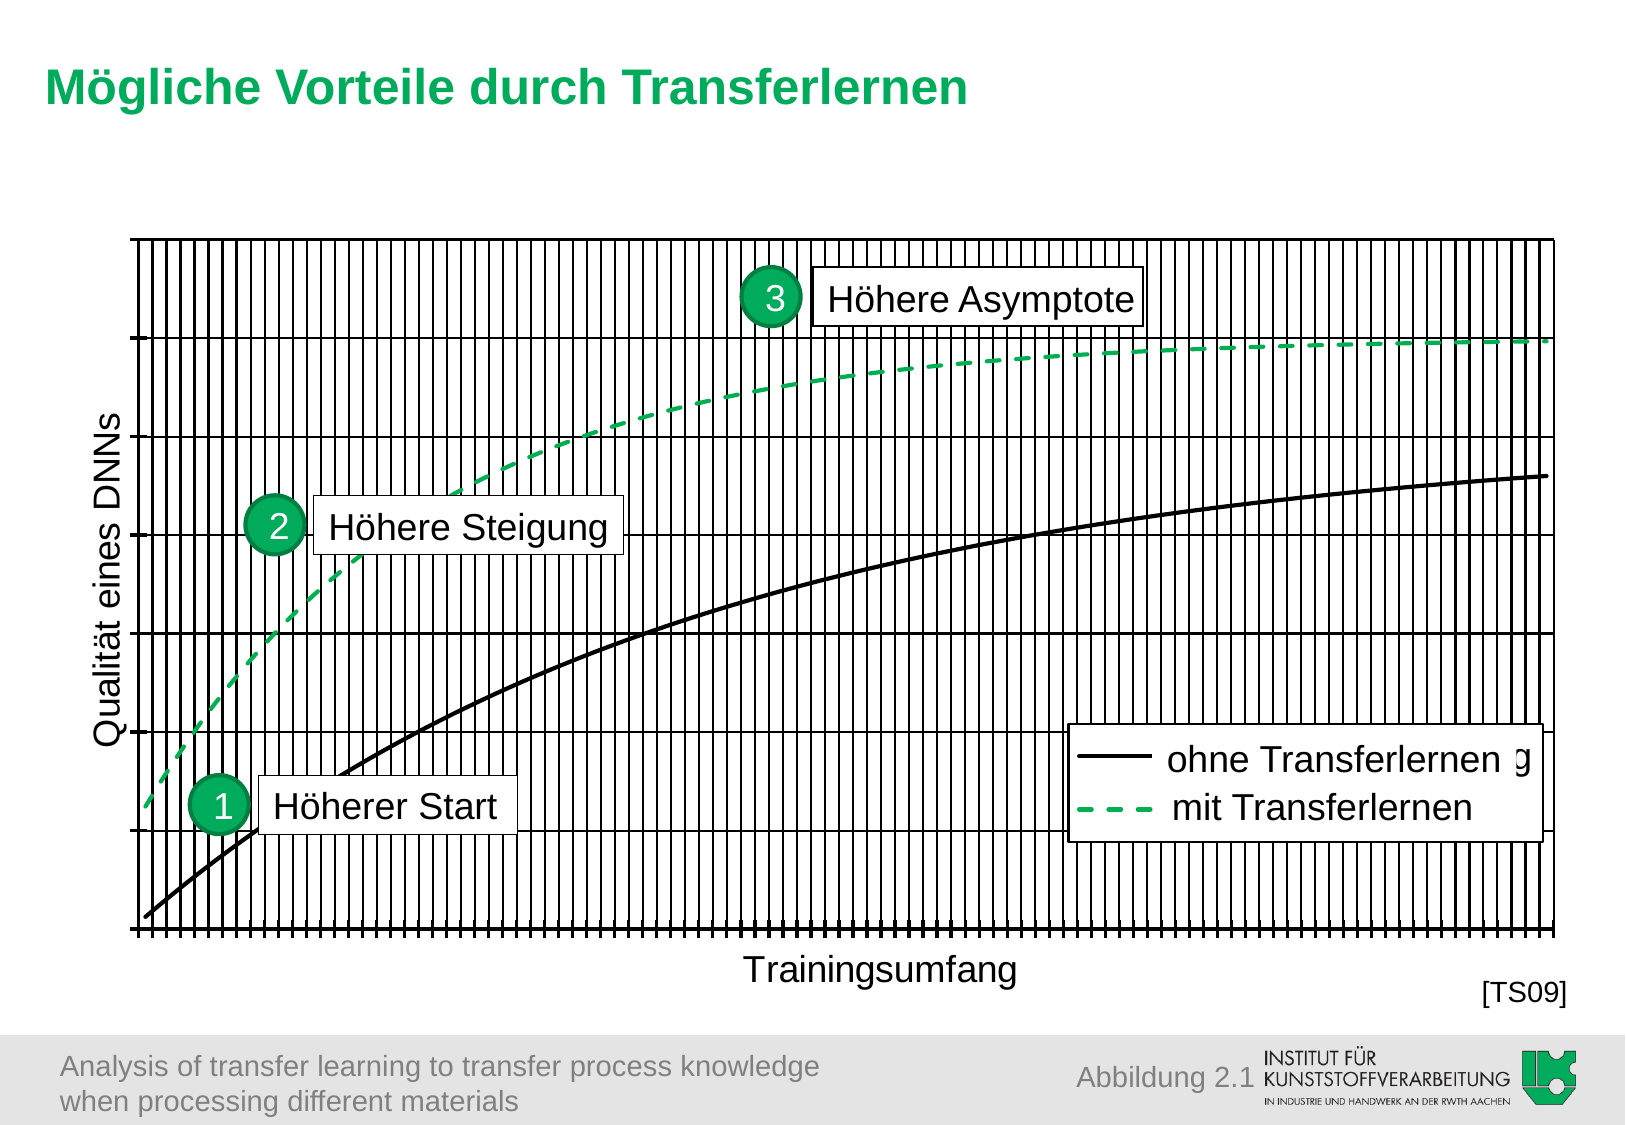

# Mögliche Vorteile durch Transferlernen

### Chart

| Category | No Transfer Learning | Transfer Learning |
|---|---|---|
| 0 | 0.0246900879716674 | 0.248770575499286 |
| 0.1 | 0.048770575499286 | 0.29516258196404 |
| 0.2 | 0.0722565136714471 | 0.339292023574942 |
| 0.3 | 0.0951625819640405 | 0.381269246922018 |
| 0.4 | 0.117503097415405 | 0.421199216928595 |
| 0.5 | 0.139292023574942 | 0.459181779318282 |
| 0.6 | 0.160542979230793 | 0.495311910281287 |
| 0.7 | 0.181269246922018 | 0.529679953964361 |
| 0.8 | 0.201483781240623 | 0.562371848378227 |
| 0.9 | 0.221199216928595 | 0.593469340287367 |
| 1 | 0.240427876775032 | 0.623050189619513 |
| 1.1000000000000001 | 0.259181779318282 | 0.651188363905974 |
| 1.2 | 0.277472646357928 | 0.677954223238984 |
| 1.3 | 0.295311910281287 | 0.703414696208591 |
| 1.4 | 0.312710721209028 | 0.727633447258985 |
| 1.5 | 0.329679953964361 | 0.750671035882778 |
| 1.6 | 0.346230214870153 | 0.772585068051273 |
| 1.7 | 0.362371848378227 | 0.793430340259401 |
| 1.8 | 0.37811494353498 | 0.813258976545499 |
| 1.9 | 0.393469340287367 | 0.832120558828558 |
| 2 | 0.408444635633185 | 0.850062250888845 |
| 2.1 | 0.423050189619513 | 0.86712891630192 |
| 2.2000000000000002 | 0.437295131193044 | 0.883363230620947 |
| 2.2999999999999998 | 0.451188363905974 | 0.898805788087798 |
| 2.4 | 0.46473857148101 | 0.91349520313981 |
| 2.5 | 0.477954223238984 | 0.927468206965987 |
| 2.6 | 0.490843579392451 | 0.940759739354109 |
| 2.7 | 0.50341469620859 | 0.953403036058394 |
| 2.8 | 0.515675431044638 | 0.965429711906202 |
| 2.9 | 0.527633447258985 | 0.97686983985157 |
| 3 | 0.539296219001034 | 0.987752026173257 |
| 3.1 | 0.550671035882778 | 0.998103482005345 |
| 3.2 | 0.561765007535051 | 1.00795009137925 |
| 3.3 | 0.572585068051273 | 1.01731647594727 |
| 3.4 | 0.583137980321492 | 1.02622605654955 |
| 3.5 | 0.593430340259401 | 1.03470111177841 |
| 3.6 | 0.603468580925007 | 1.04276283368637 |
| 3.7 | 0.613258976545499 | 1.05043138077736 |
| 3.8 | 0.622807646436843 | 1.05772592841349 |
| 3.9 | 0.632120558828558 | 1.06466471676339 |
| 4 | 0.641203534594048 | 1.0712650964122 |
| 4.0999999999999996 | 0.650062250888845 | 1.07754357174702 |
| 4.2 | 0.658702244699006 | 1.0835158422265 |
| 4.3 | 0.667128916301921 | 1.08919684163767 |
| 4.4000000000000004 | 0.67534753264165 | 1.09460077543814 |
| 4.5 | 0.683363230620947 | 1.0997411562772 |
| 4.5999999999999996 | 0.69118102031198 | 1.10463083778445 |
| 4.7 | 0.698805788087798 | 1.10928204671059 |
| 4.8 | 0.706242299676467 | 1.11370641350063 |
| 4.9000000000000004 | 0.71349520313981 | 1.1179150013761 |
| 5 | 0.720569031778593 | 1.12191833399885 |
| 5.0999999999999996 | 0.727468206965987 | 1.12572642178567 |
| 5.2 | 0.734197040911073 | 1.12934878693957 |
| 5.3 | 0.740759739354109 | 1.13279448726025 |
| 5.4 | 0.747160404195254 | 1.13607213879329 |
| 5.5 | 0.753403036058394 | 1.13918993737478 |
| 5.6 | 0.759491536791658 | 1.14215567912516 |
| 5.7 | 0.765429711906202 | 1.14497677994359 |
| 5.8 | 0.771221272954778 | 1.14766029405157 |
| 5.9 | 0.77686983985157 | 1.15021293163214 |
| 6 | 0.782378943134767 | 1.15264107560886 |
| 6.1 | 0.787752026173257 | 1.15495079760644 |
| 6.2 | 0.792992447318847 | 1.15714787313296 |
| 6.3 | 0.798103482005345 | 1.15923779602163 |
| 6.4 | 0.803088324795806 | 1.16122579216828 |
| 6.5 | 0.807950091379246 | 1.16311683259876 |
| 6.6 | 0.812691820518043 | 1.16491564589915 |
| 6.7 | 0.817316475947265 | 1.16662673003967 |
| 6.8 | 0.821826948227102 | 1.16825436362193 |
| 6.9 | 0.826226056549555 | 1.16980261657768 |
| 7 | 0.83051655050053 | 1.17127536034576 |
| 7.1 | 0.834701111778413 | 1.17267627755271 |
| 7.2 | 0.838782355870223 | 1.17400887122124 |
| 7.3 | 0.842762833686372 | 1.17527647352966 |
| 7.4 | 0.846645033155072 | 1.17648225414399 |
| 7.5 | 0.850431380777365 | 1.17762922814383 |
| 7.6 | 0.854124243143773 | 1.17872026356162 |
| 7.7 | 0.857725928413486 | 1.1797580885542 |
| 7.8 | 0.861238687757045 | 1.18074529822461 |
| 7.9 | 0.864664716763387 | 1.18168436111127 |
| 8 | 0.86800615681217 | 1.18257762536051 |
| 8.1 | 0.871265096412196 | 1.18342732459824 |
| 8.1999999999999993 | 0.874443572506803 | 1.18423558351515 |
| 8.3000000000000007 | 0.877543571747018 | 1.18500442317952 |
| 8.4 | 0.88056703173328 | 1.185735766091 |
| 8.5 | 0.883515842226503 | 1.1864314409878 |
| 8.6 | 0.886391846329236 | 1.18709318741952 |
| 8.6999999999999993 | 0.889196841637666 | 1.18772266009693 |
| 8.8000000000000007 | 0.891932581365171 | 1.1883214330296 |
| 8.9 | 0.894600775438136 | 1.18889100346176 |
| 9 | 0.897203091564714 | 1.18943279561615 |
| 9.1 | 0.899741156277196 | 1.18994816425537 |
| 9.1999999999999993 | 0.90221655594865 | 1.19043839806946 |
| 9.3000000000000007 | 0.90463083778445 | 1.1909047228983 |
| 9.4 | 0.906985510789337 | 1.19134830479688 |
| 9.5 | 0.909282046710588 | 1.19177025295098 |
| 9.6 | 0.911521880957913 | 1.19217162245077 |
| 9.6999999999999993 | 0.91370641350063 | 1.19255341692908 |
| 9.8000000000000007 | 0.91583700974269 | 1.19291659107095 |
| 9.9 | 0.917915001376101 | 1.19326205300091 |
| 10 | 0.91994168721328 | 1.19359066655374 |
3
Höhere Asymptote
Höhere Steigung
2
ohne Transferlernen
1
Höherer Start
mit Transferlernen
[TS09]
Abbildung 2.1